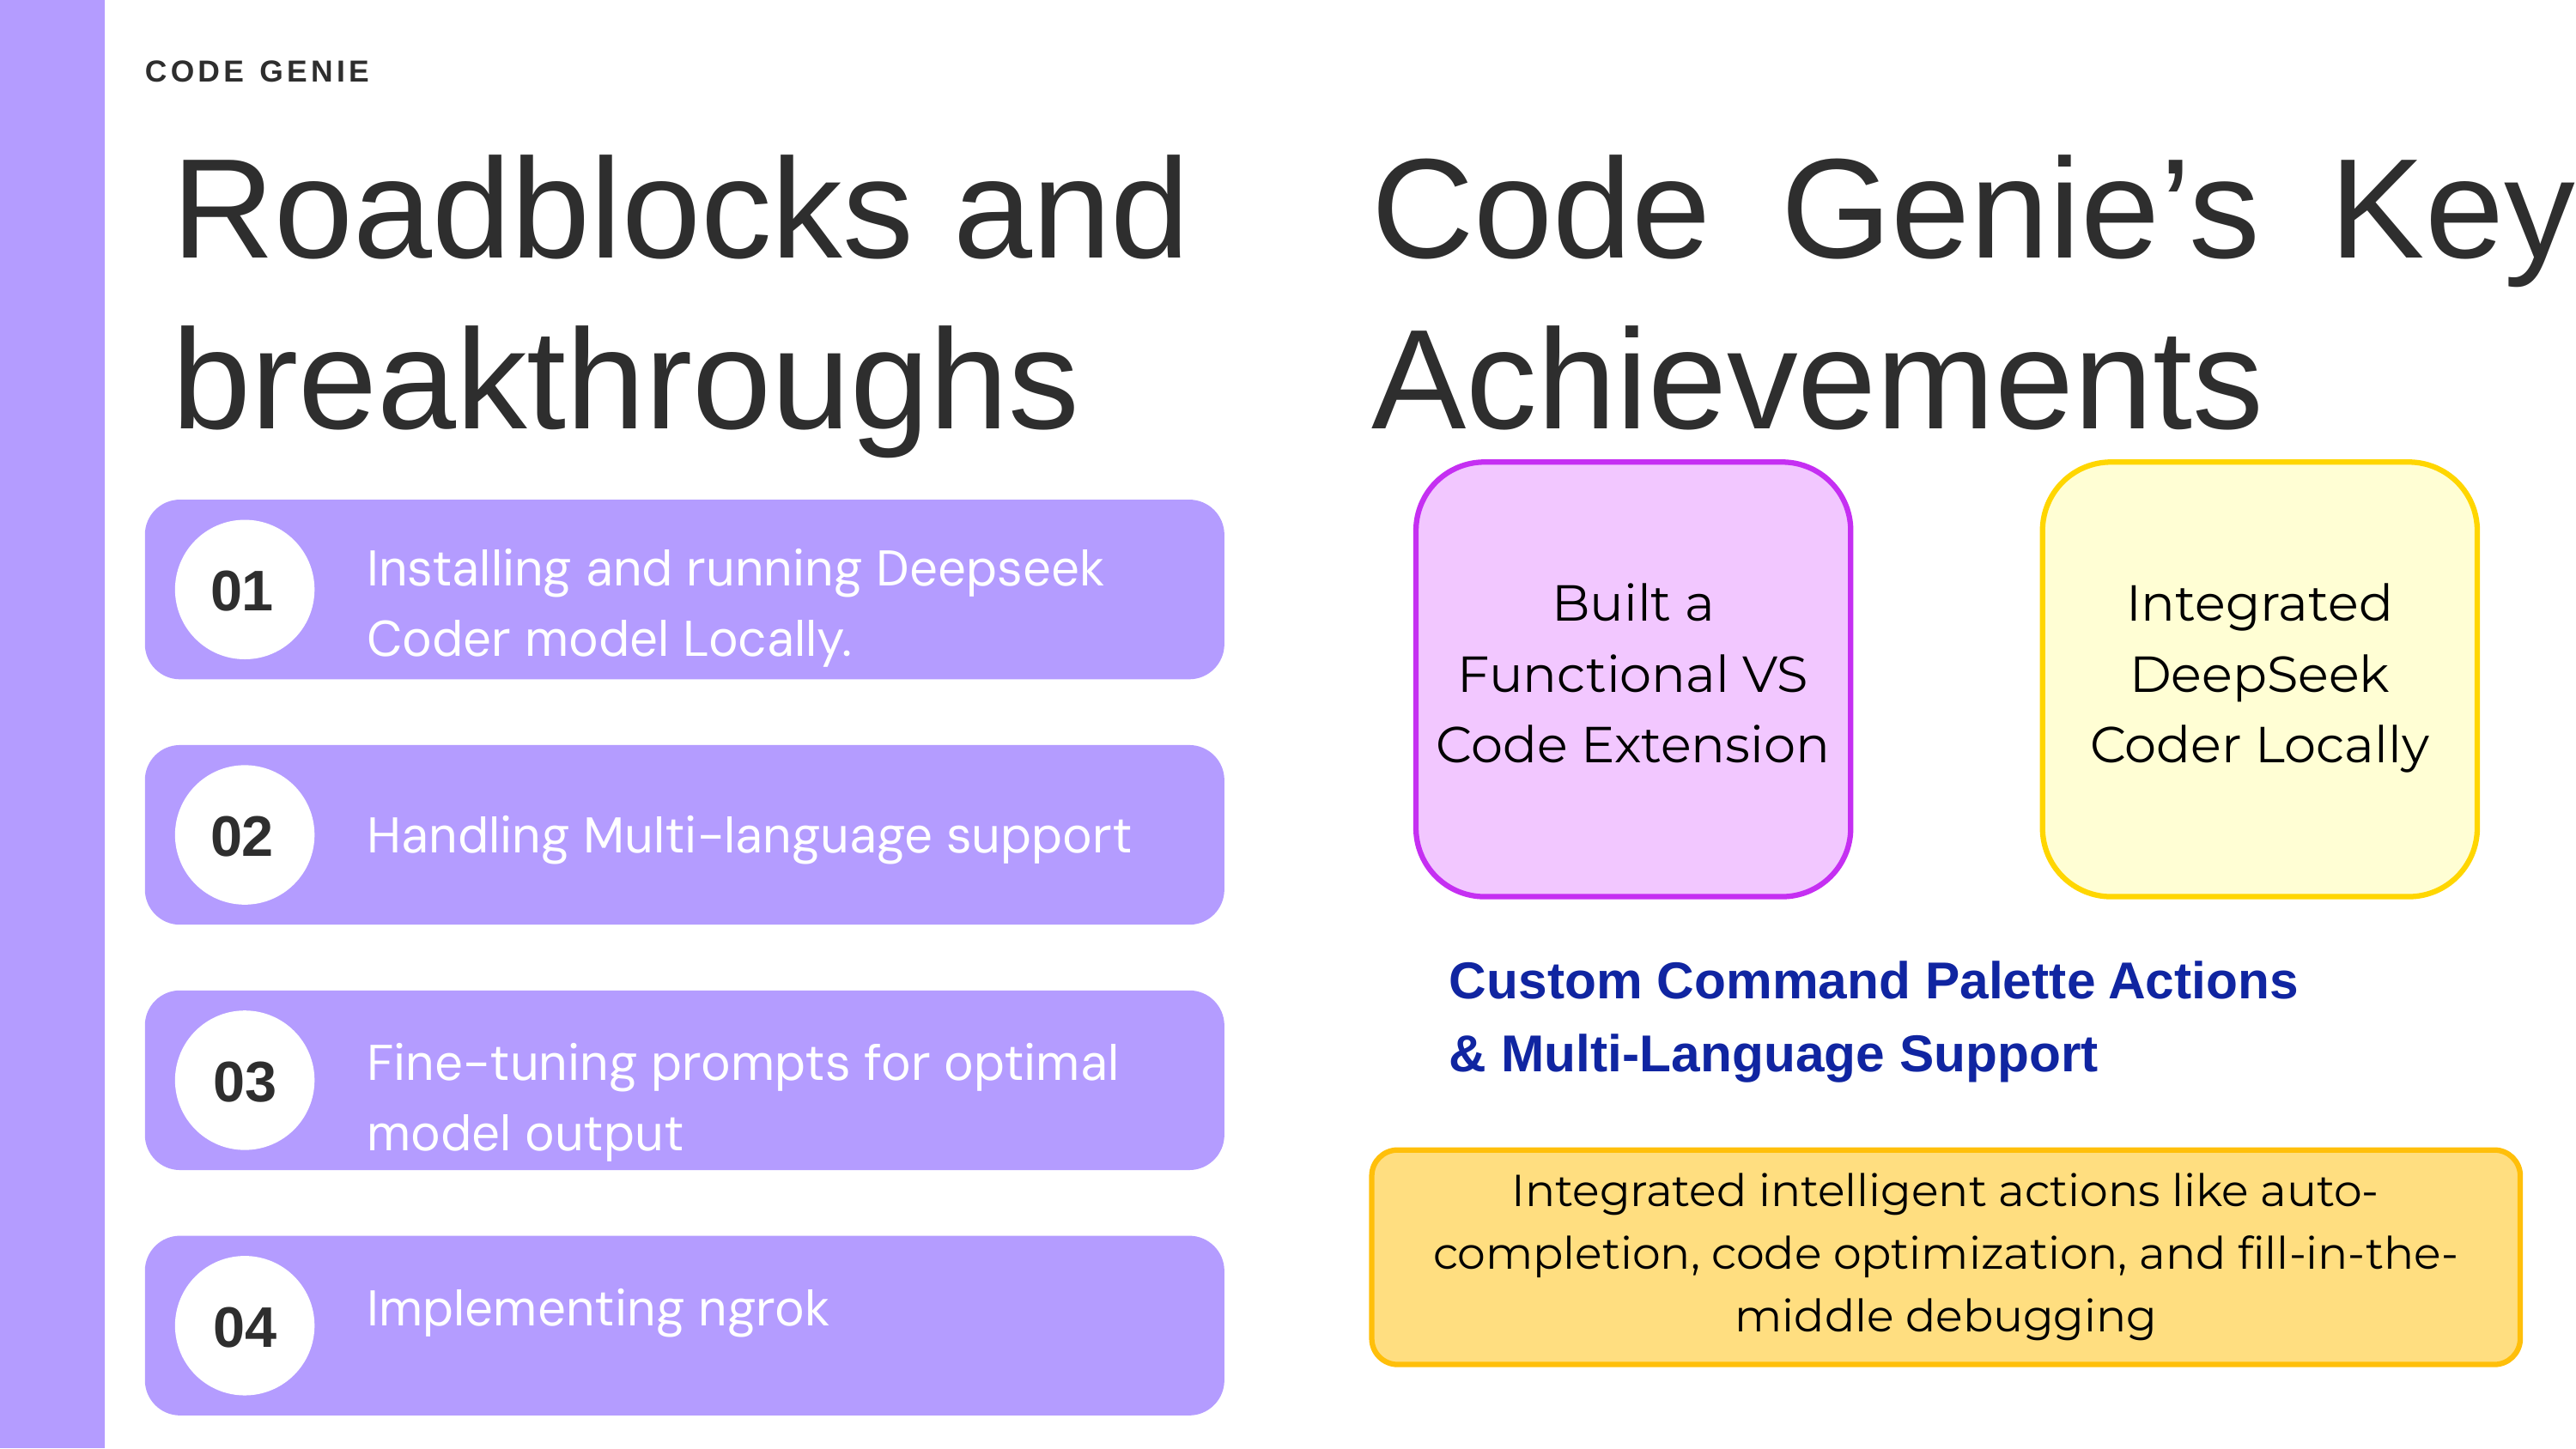

CODE GENIE
Roadblocks and breakthroughs
Code Genie’s Key Achievements

Built a Functional VS Code Extension

Integrated DeepSeek Coder Locally

Installing and running Deepseek Coder model Locally.
01

Handling Multi-language support
02
Custom Command Palette Actions
& Multi-Language Support

Fine-tuning prompts for optimal model output
03

Integrated intelligent actions like auto-completion, code optimization, and fill-in-the-middle debugging

Implementing ngrok
04